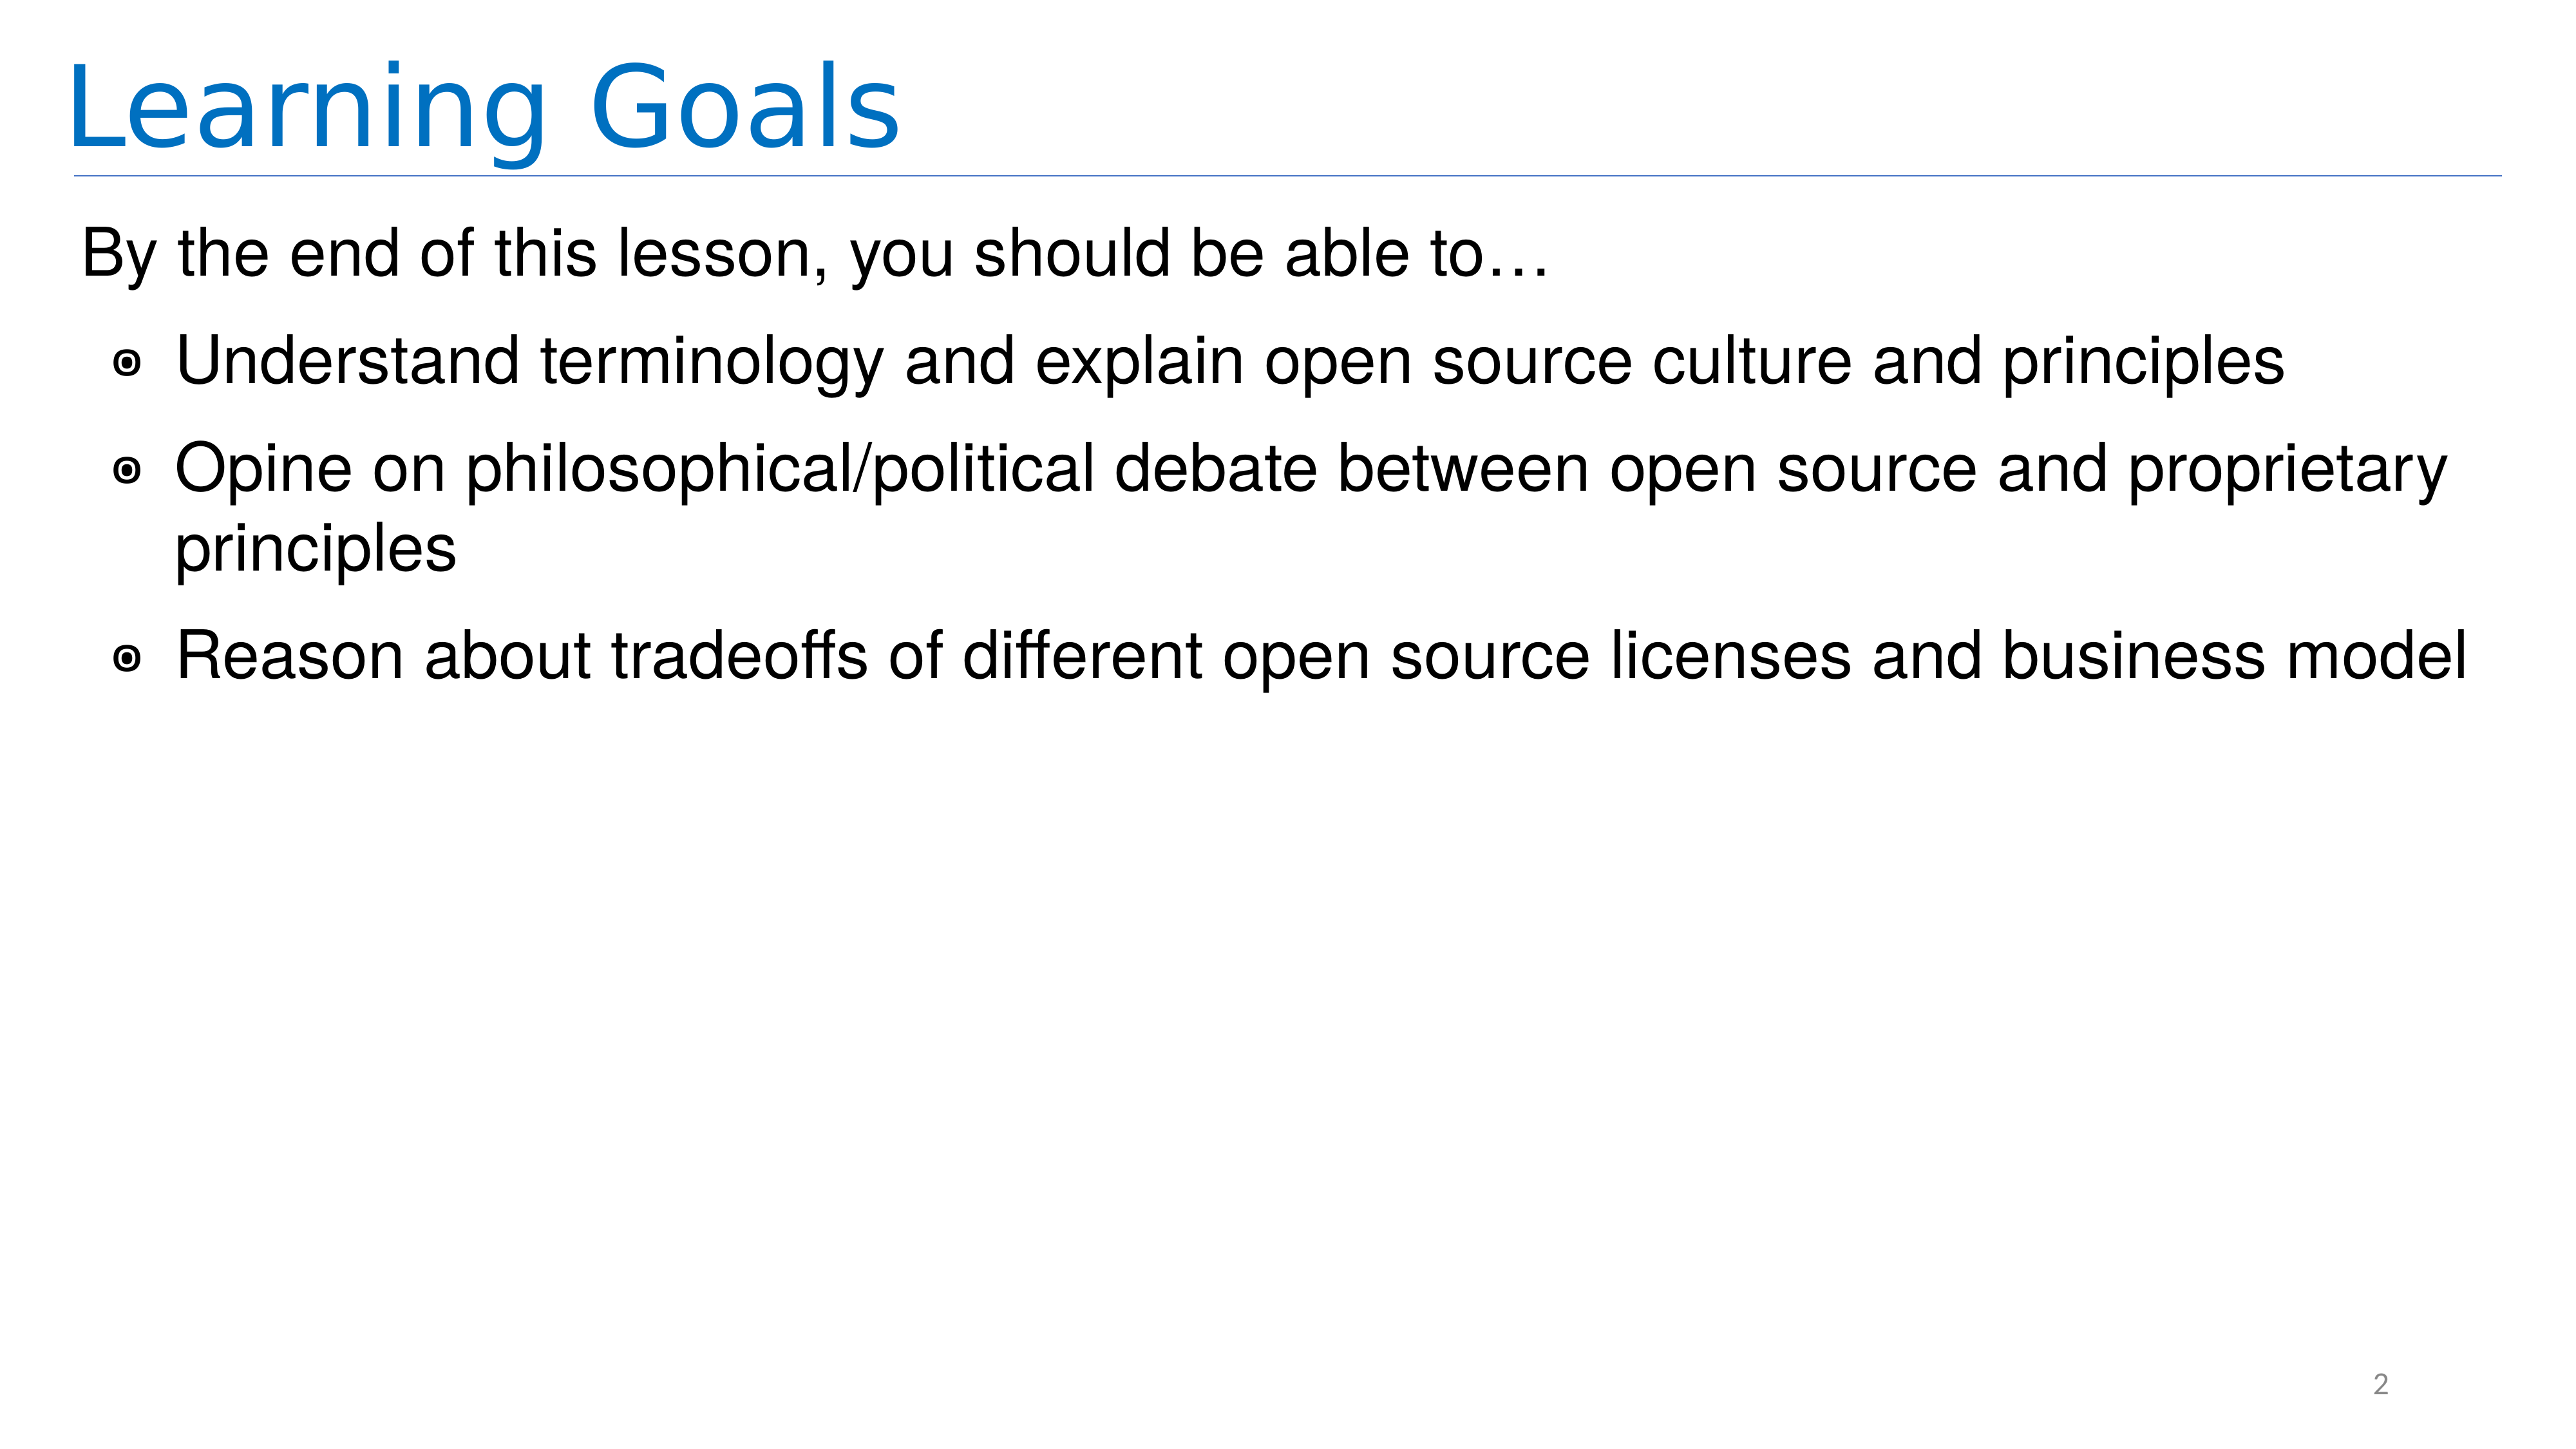

# Learning Goals
By the end of this lesson, you should be able to…
Understand terminology and explain open source culture and principles
Opine on philosophical/political debate between open source and proprietary principles
Reason about tradeoffs of different open source licenses and business model
2